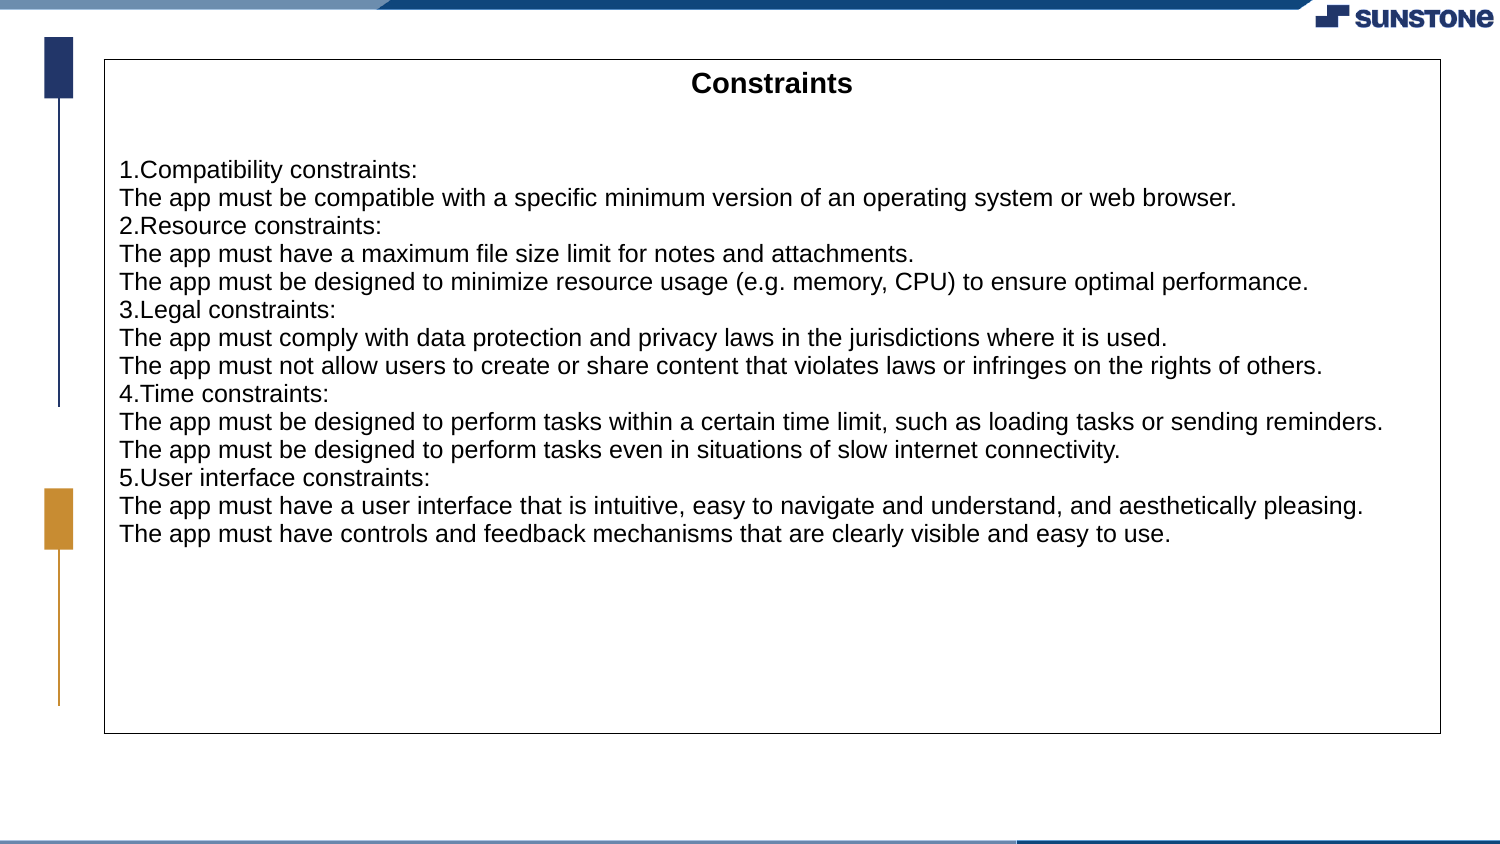

| Constraints 1.Compatibility constraints: The app must be compatible with a specific minimum version of an operating system or web browser. 2.Resource constraints: The app must have a maximum file size limit for notes and attachments. The app must be designed to minimize resource usage (e.g. memory, CPU) to ensure optimal performance. 3.Legal constraints: The app must comply with data protection and privacy laws in the jurisdictions where it is used. The app must not allow users to create or share content that violates laws or infringes on the rights of others. 4.Time constraints: The app must be designed to perform tasks within a certain time limit, such as loading tasks or sending reminders. The app must be designed to perform tasks even in situations of slow internet connectivity. 5.User interface constraints: The app must have a user interface that is intuitive, easy to navigate and understand, and aesthetically pleasing. The app must have controls and feedback mechanisms that are clearly visible and easy to use. |
| --- |